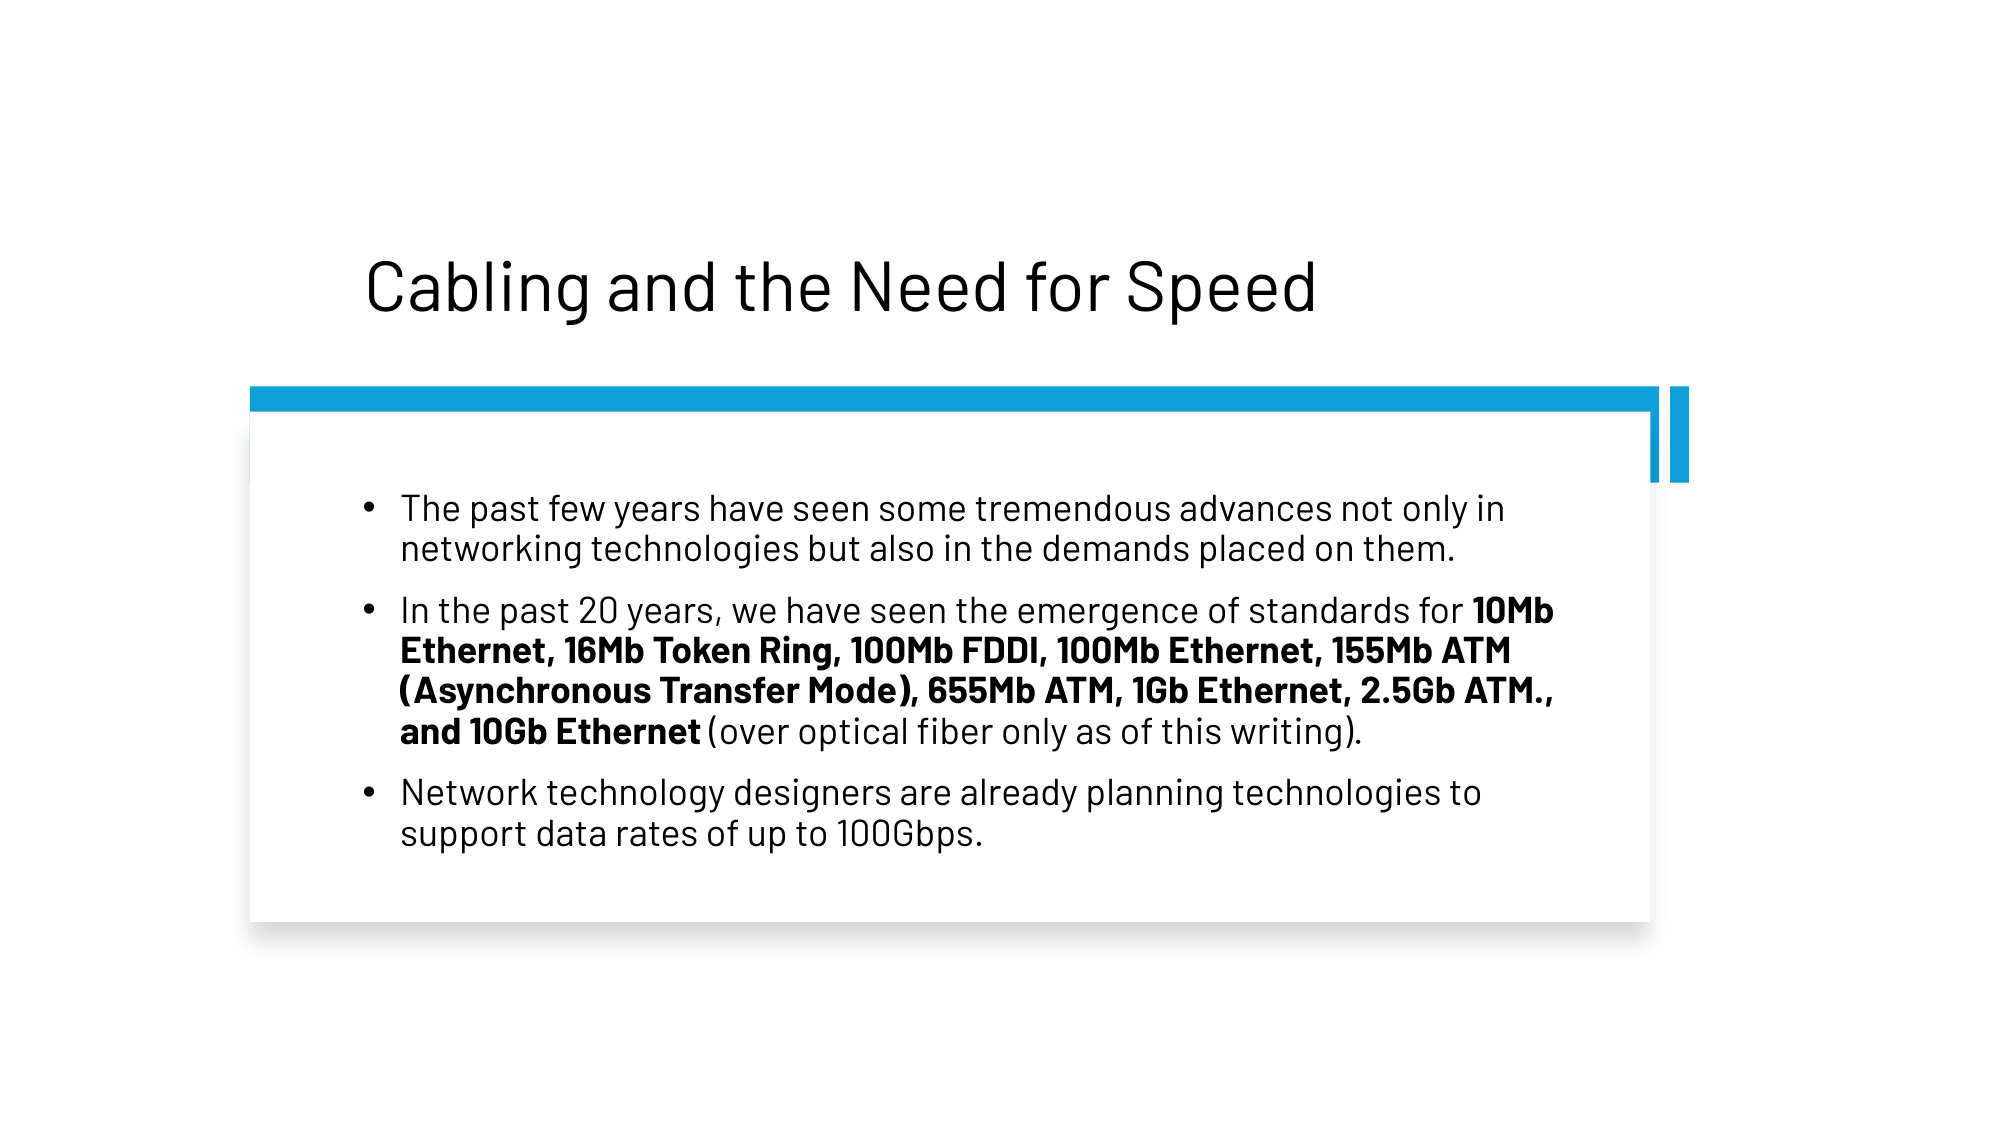

# Cabling and the Need for Speed

The past few years have seen some tremendous advances not only in networking technologies but also in the demands placed on them.
In the past 20 years, we have seen the emergence of standards for 10Mb Ethernet, 16Mb Token Ring, 100Mb FDDI, 100Mb Ethernet, 155Mb ATM (Asynchronous Transfer Mode), 655Mb ATM, 1Gb Ethernet, 2.5Gb ATM., and 10Gb Ethernet (over optical fiber only as of this writing).
Network technology designers are already planning technologies to support data rates of up to 100Gbps.